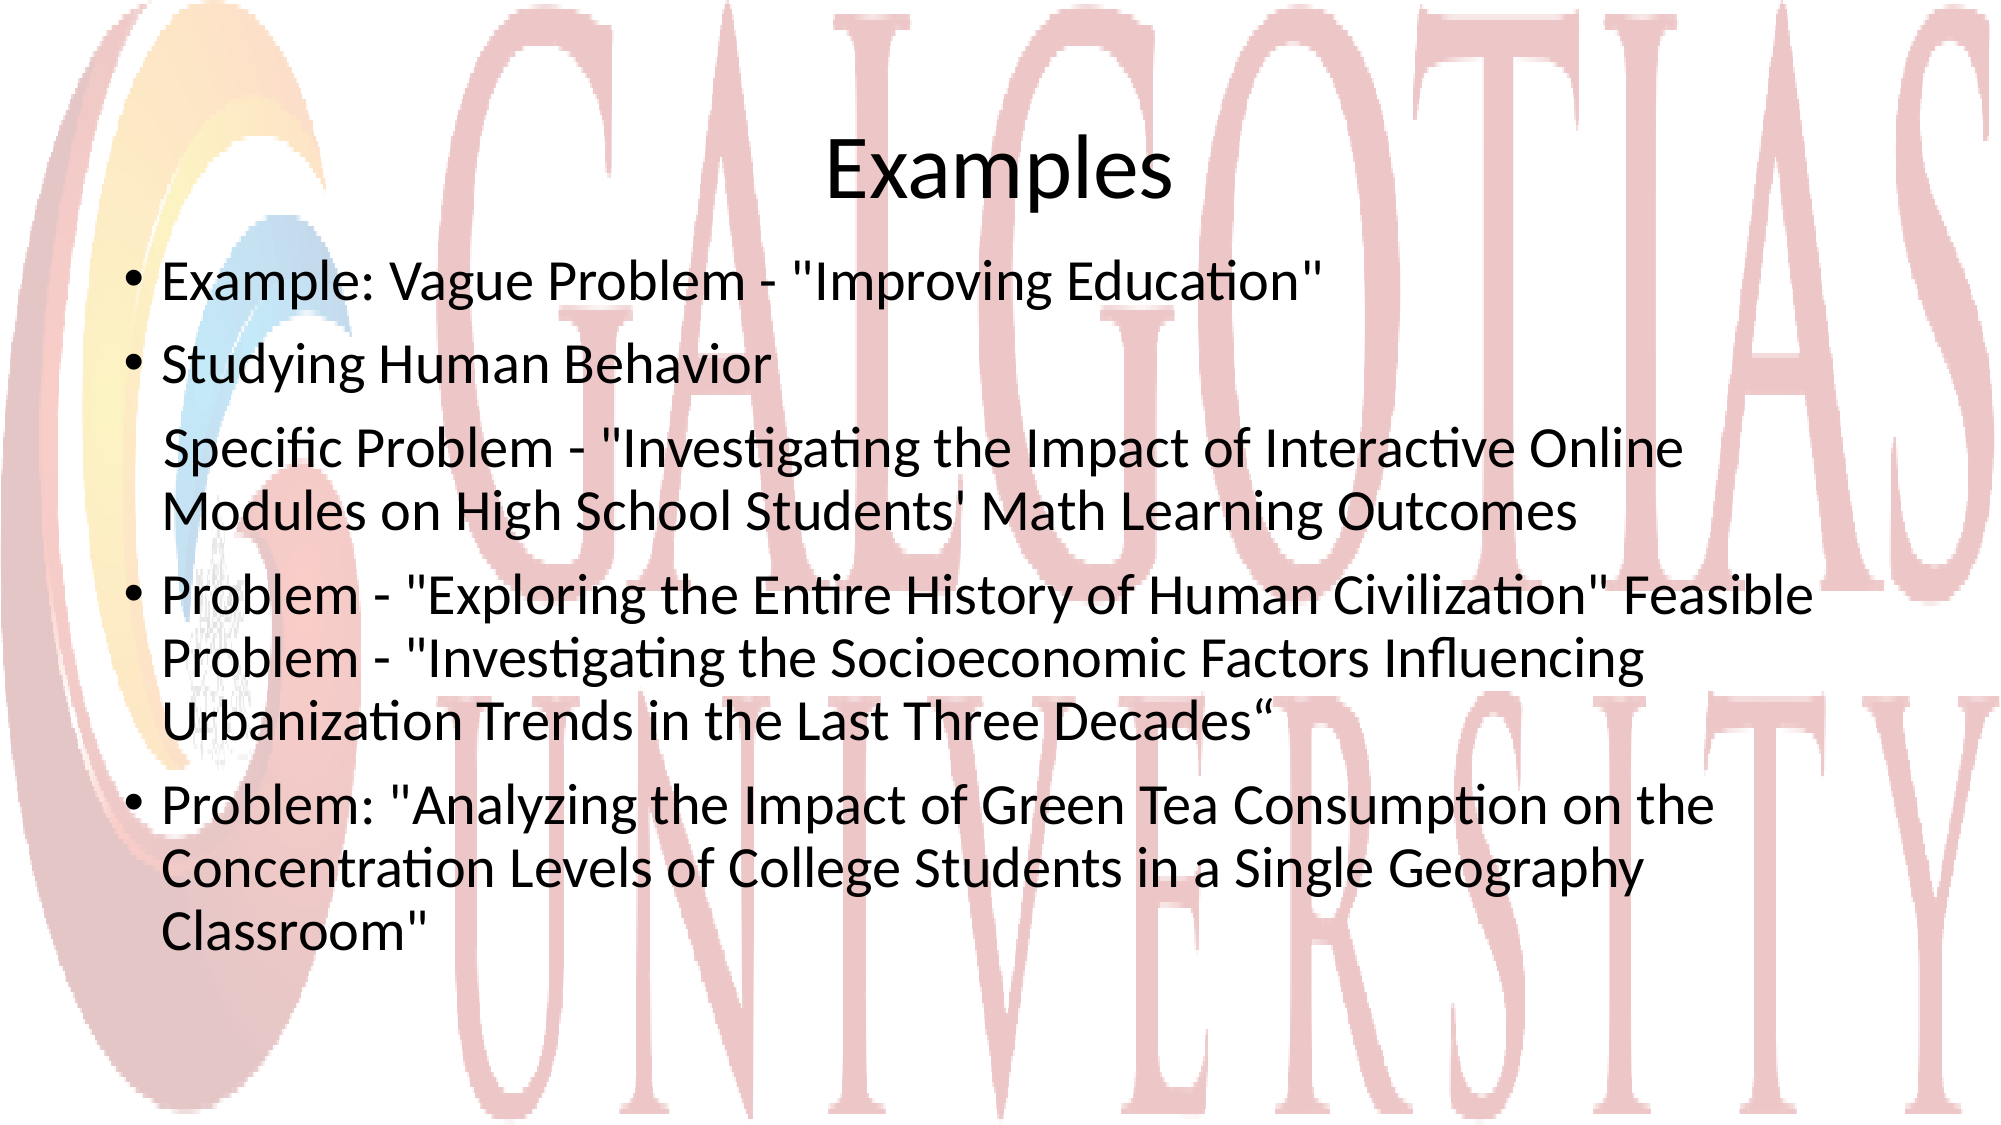

# Examples
Example: Vague Problem - "Improving Education"
Studying Human Behavior
   Specific Problem - "Investigating the Impact of Interactive Online Modules on High School Students' Math Learning Outcomes
Problem - "Exploring the Entire History of Human Civilization" Feasible Problem - "Investigating the Socioeconomic Factors Influencing Urbanization Trends in the Last Three Decades“
Problem: "Analyzing the Impact of Green Tea Consumption on the Concentration Levels of College Students in a Single Geography Classroom"